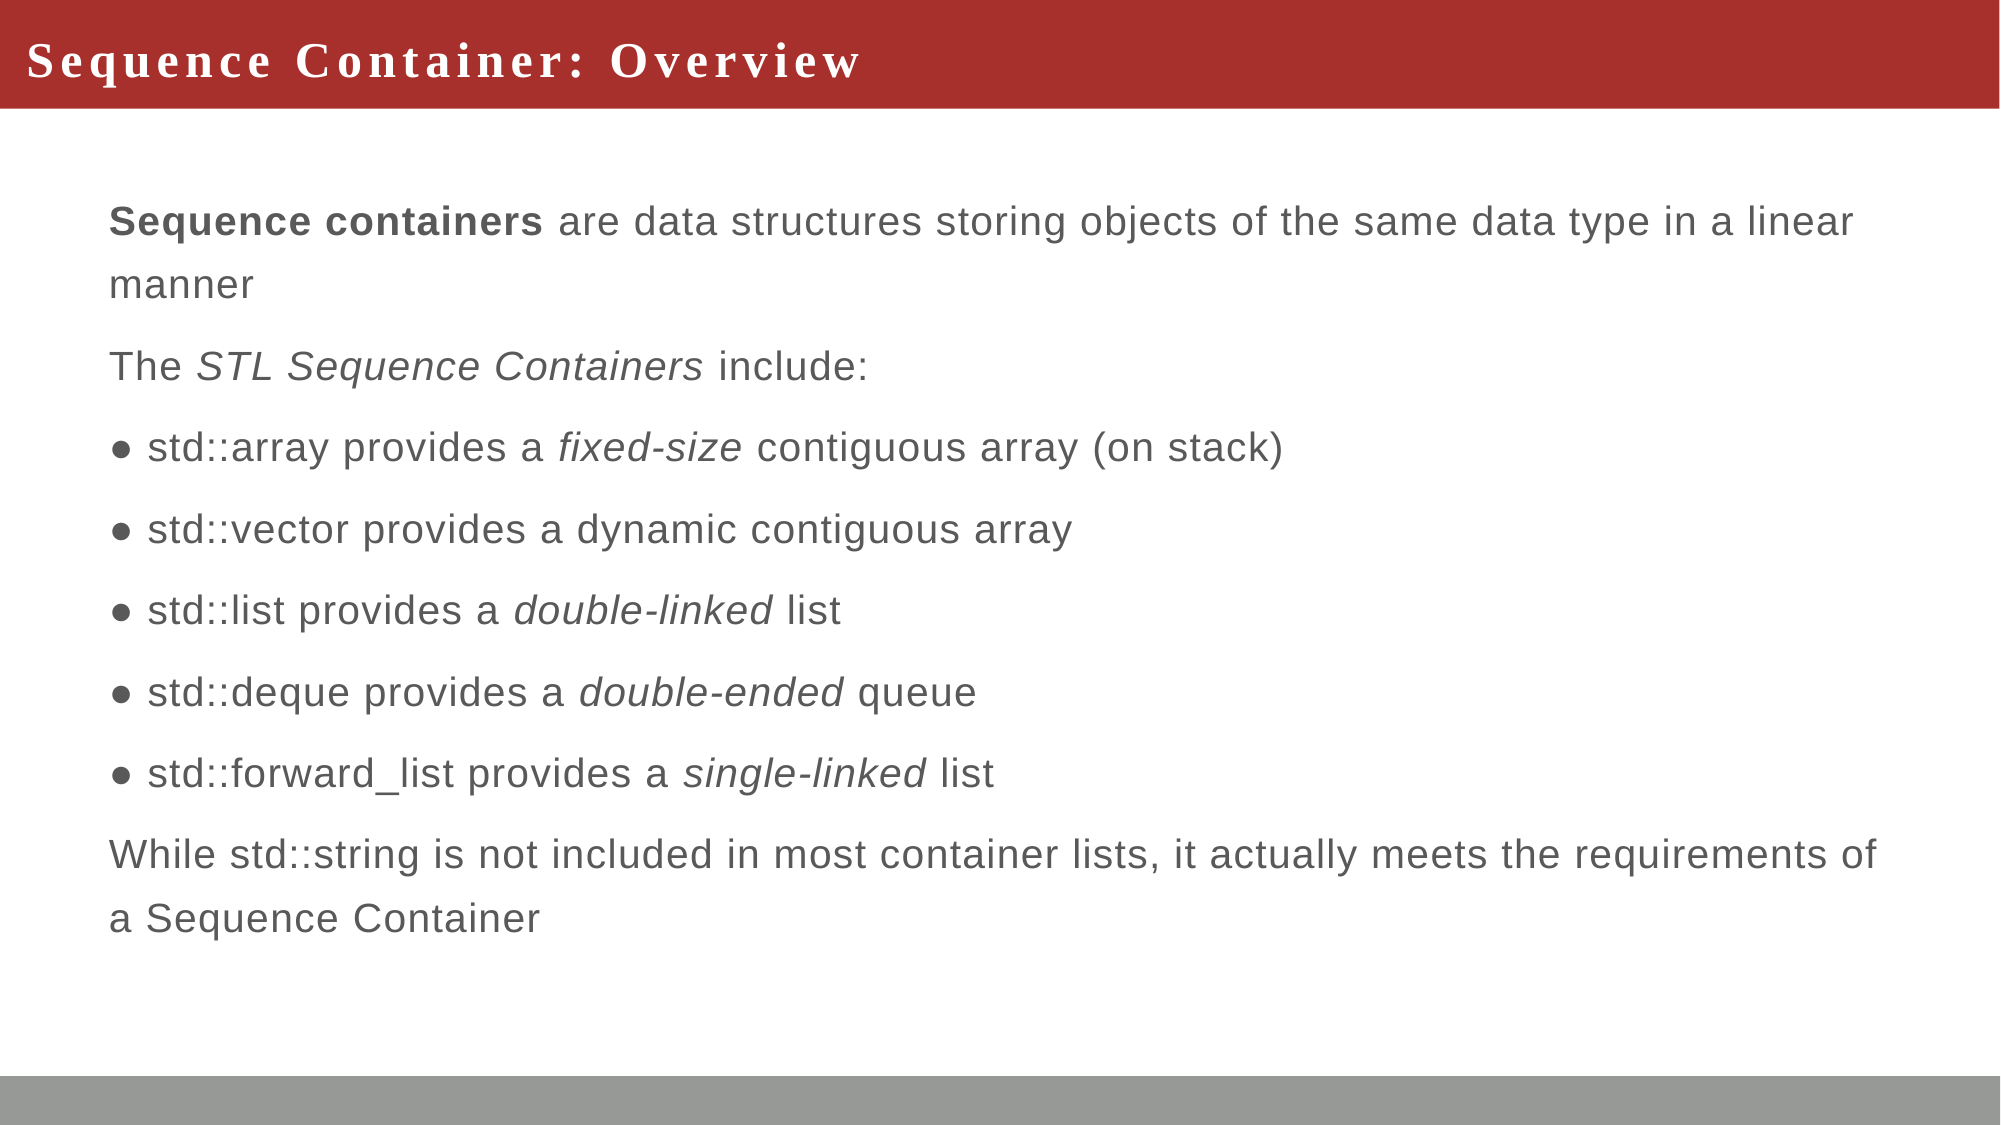

# Sequence Container: Overview
Sequence containers are data structures storing objects of the same data type in a linear manner
The STL Sequence Containers include:
● std::array provides a fixed-size contiguous array (on stack)
● std::vector provides a dynamic contiguous array
● std::list provides a double-linked list
● std::deque provides a double-ended queue
● std::forward_list provides a single-linked list
While std::string is not included in most container lists, it actually meets the requirements of a Sequence Container
4